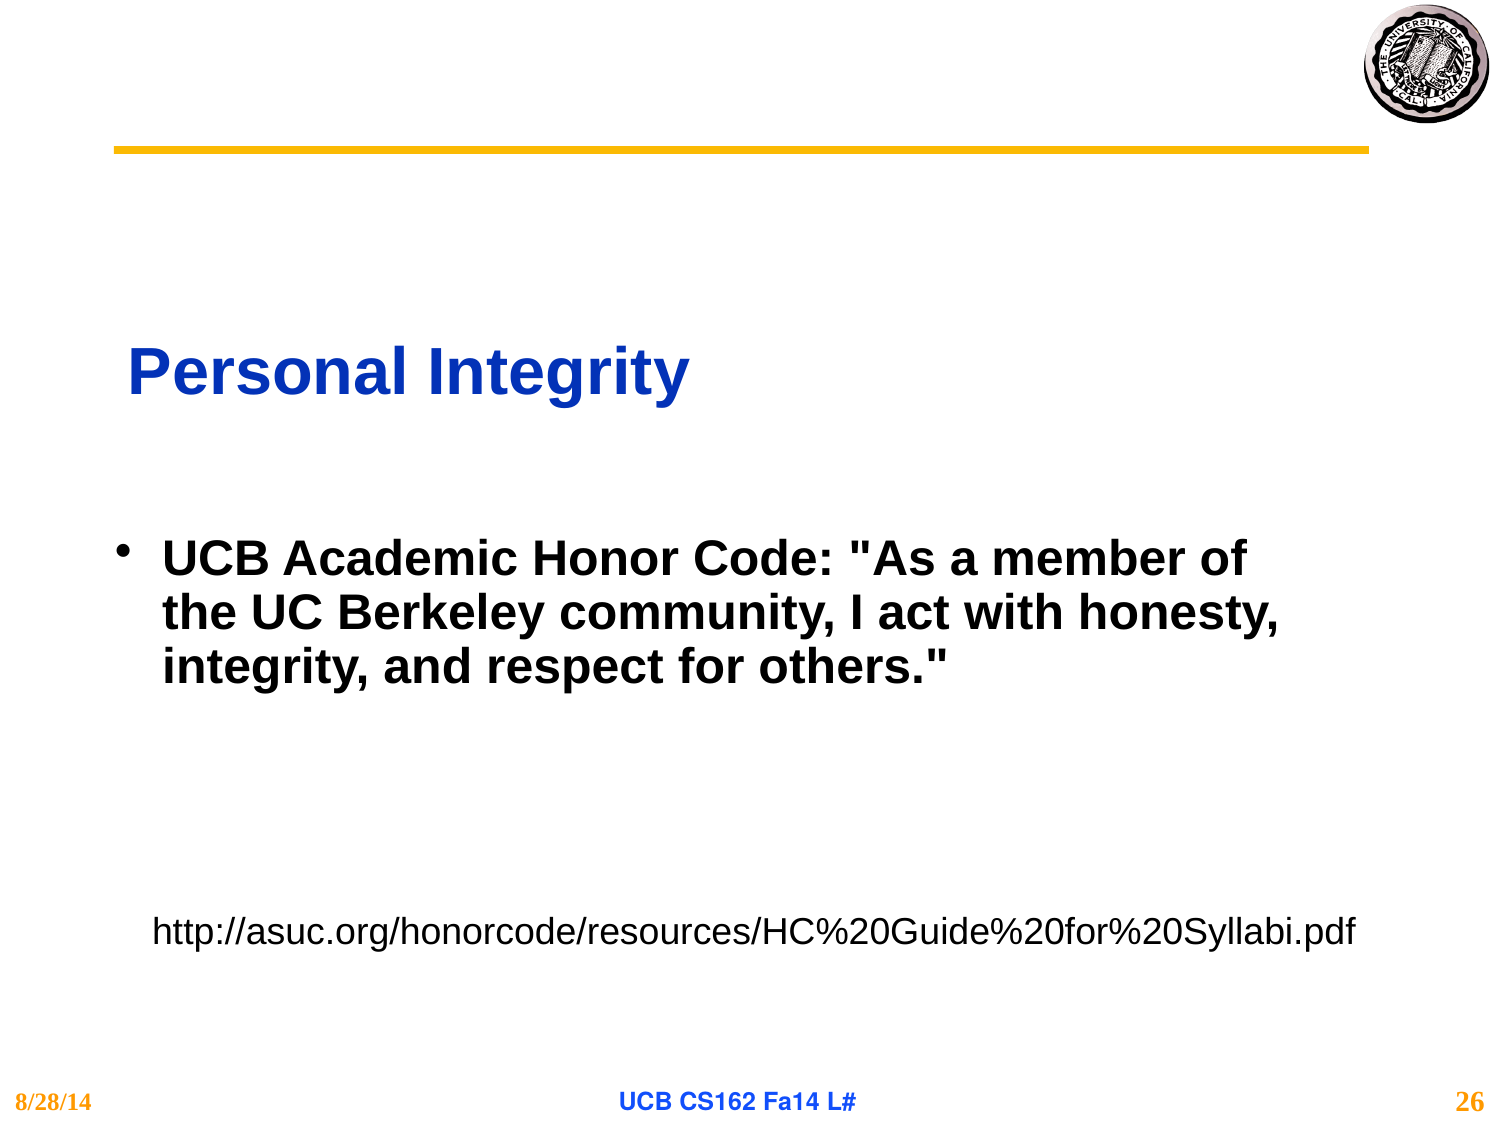

# Personal Integrity
UCB Academic Honor Code: "As a member of the UC Berkeley community, I act with honesty, integrity, and respect for others."
http://asuc.org/honorcode/resources/HC%20Guide%20for%20Syllabi.pdf
8/28/14
UCB CS162 Fa14 L#
26